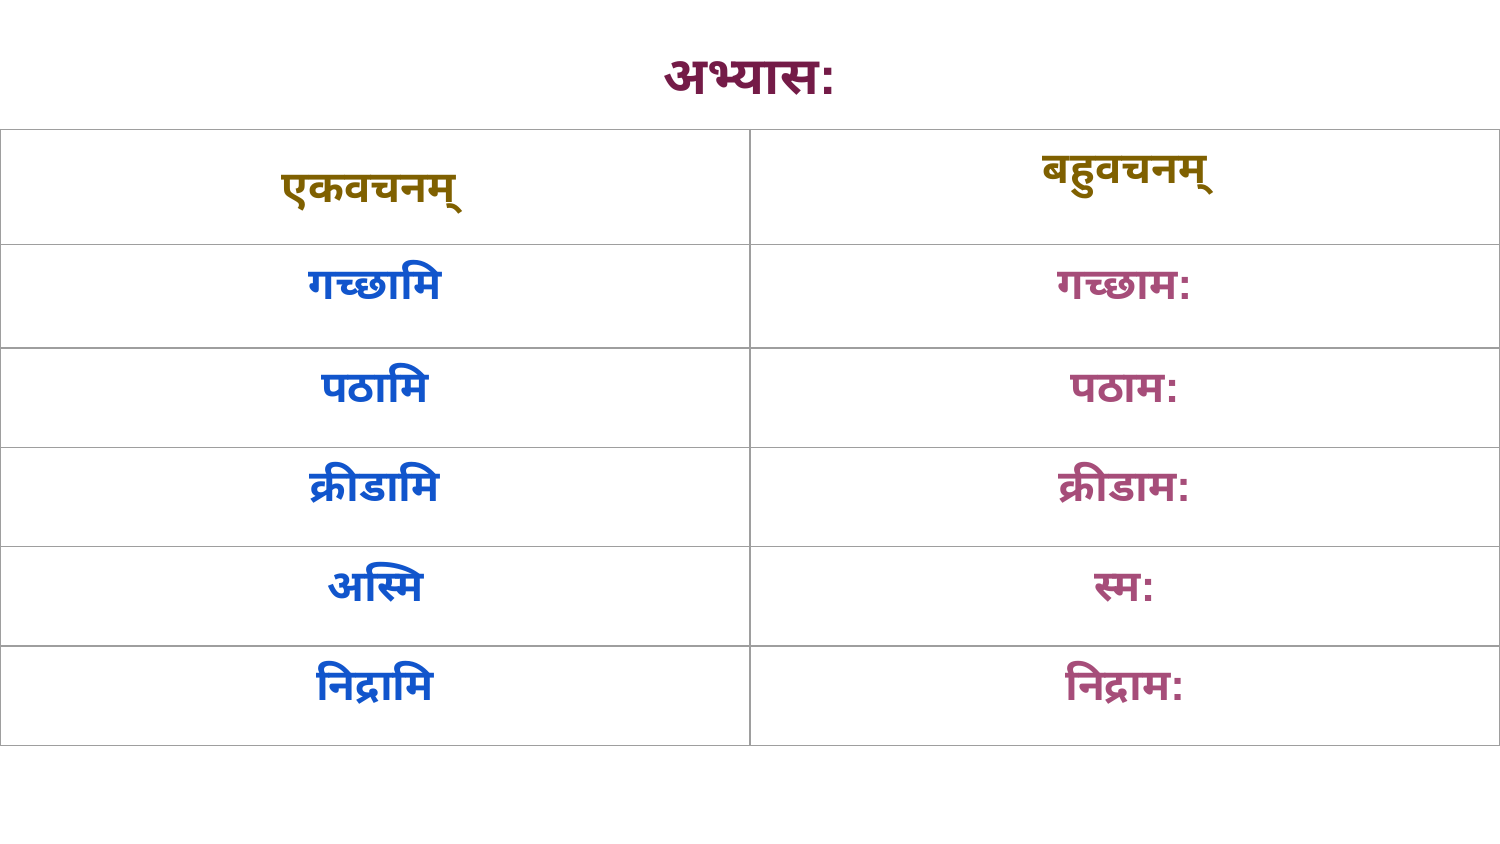

अभ्यास:
| एकवचनम् | बहुवचनम् |
| --- | --- |
| गच्छामि | गच्छाम: |
| पठामि | पठाम: |
| क्रीडामि | क्रीडाम: |
| अस्मि | स्म: |
| निद्रामि | निद्राम: |